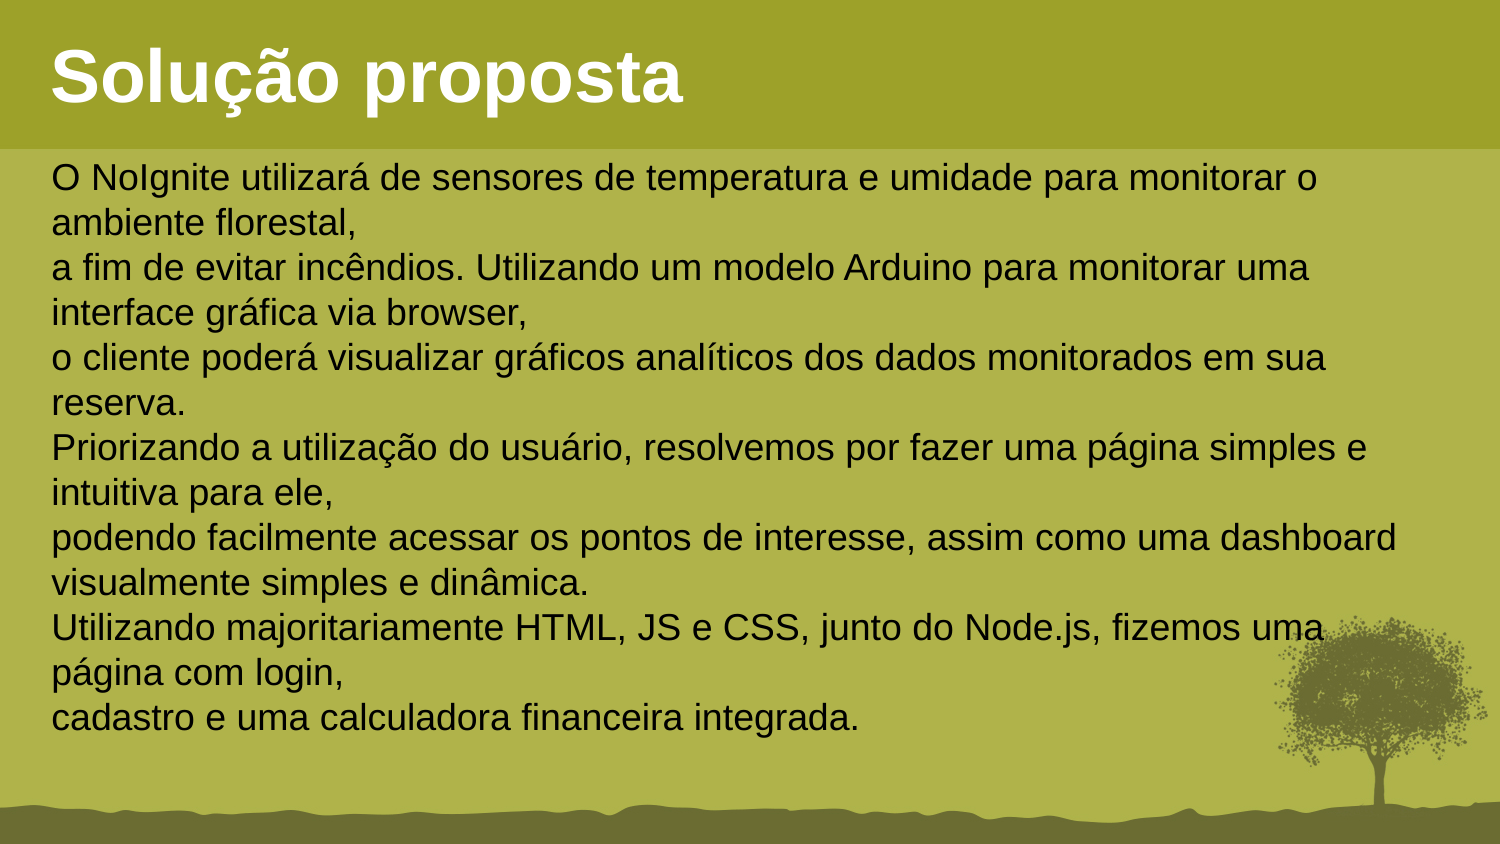

# Solução proposta
O NoIgnite utilizará de sensores de temperatura e umidade para monitorar o
ambiente florestal,
a fim de evitar incêndios. Utilizando um modelo Arduino para monitorar uma
interface gráfica via browser,
o cliente poderá visualizar gráficos analíticos dos dados monitorados em sua
reserva.
Priorizando a utilização do usuário, resolvemos por fazer uma página simples e
intuitiva para ele,
podendo facilmente acessar os pontos de interesse, assim como uma dashboard
visualmente simples e dinâmica.
Utilizando majoritariamente HTML, JS e CSS, junto do Node.js, fizemos uma
página com login,
cadastro e uma calculadora financeira integrada.